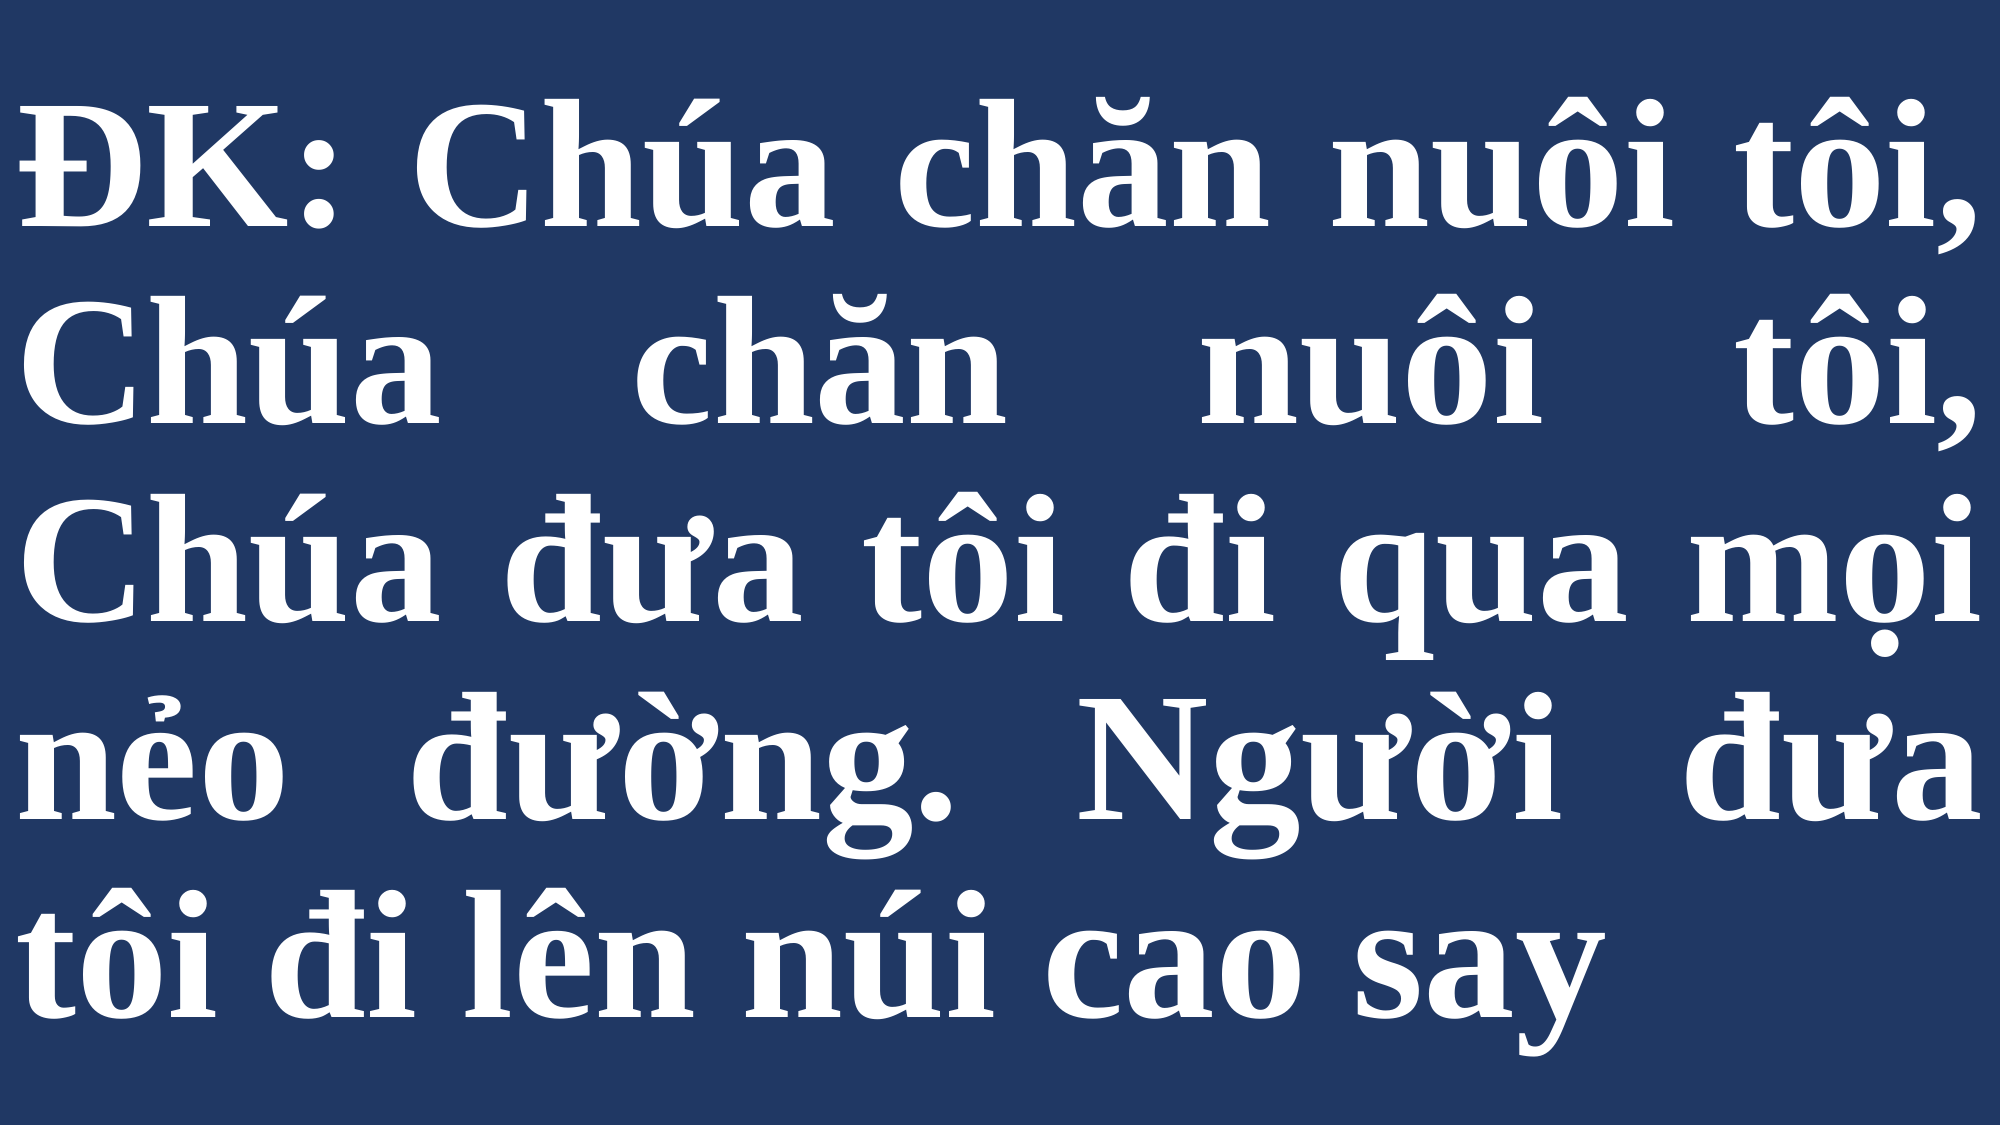

# ĐK: Chúa chăn nuôi tôi, Chúa chăn nuôi tôi, Chúa đưa tôi đi qua mọi nẻo đường. Người đưa tôi đi lên núi cao say